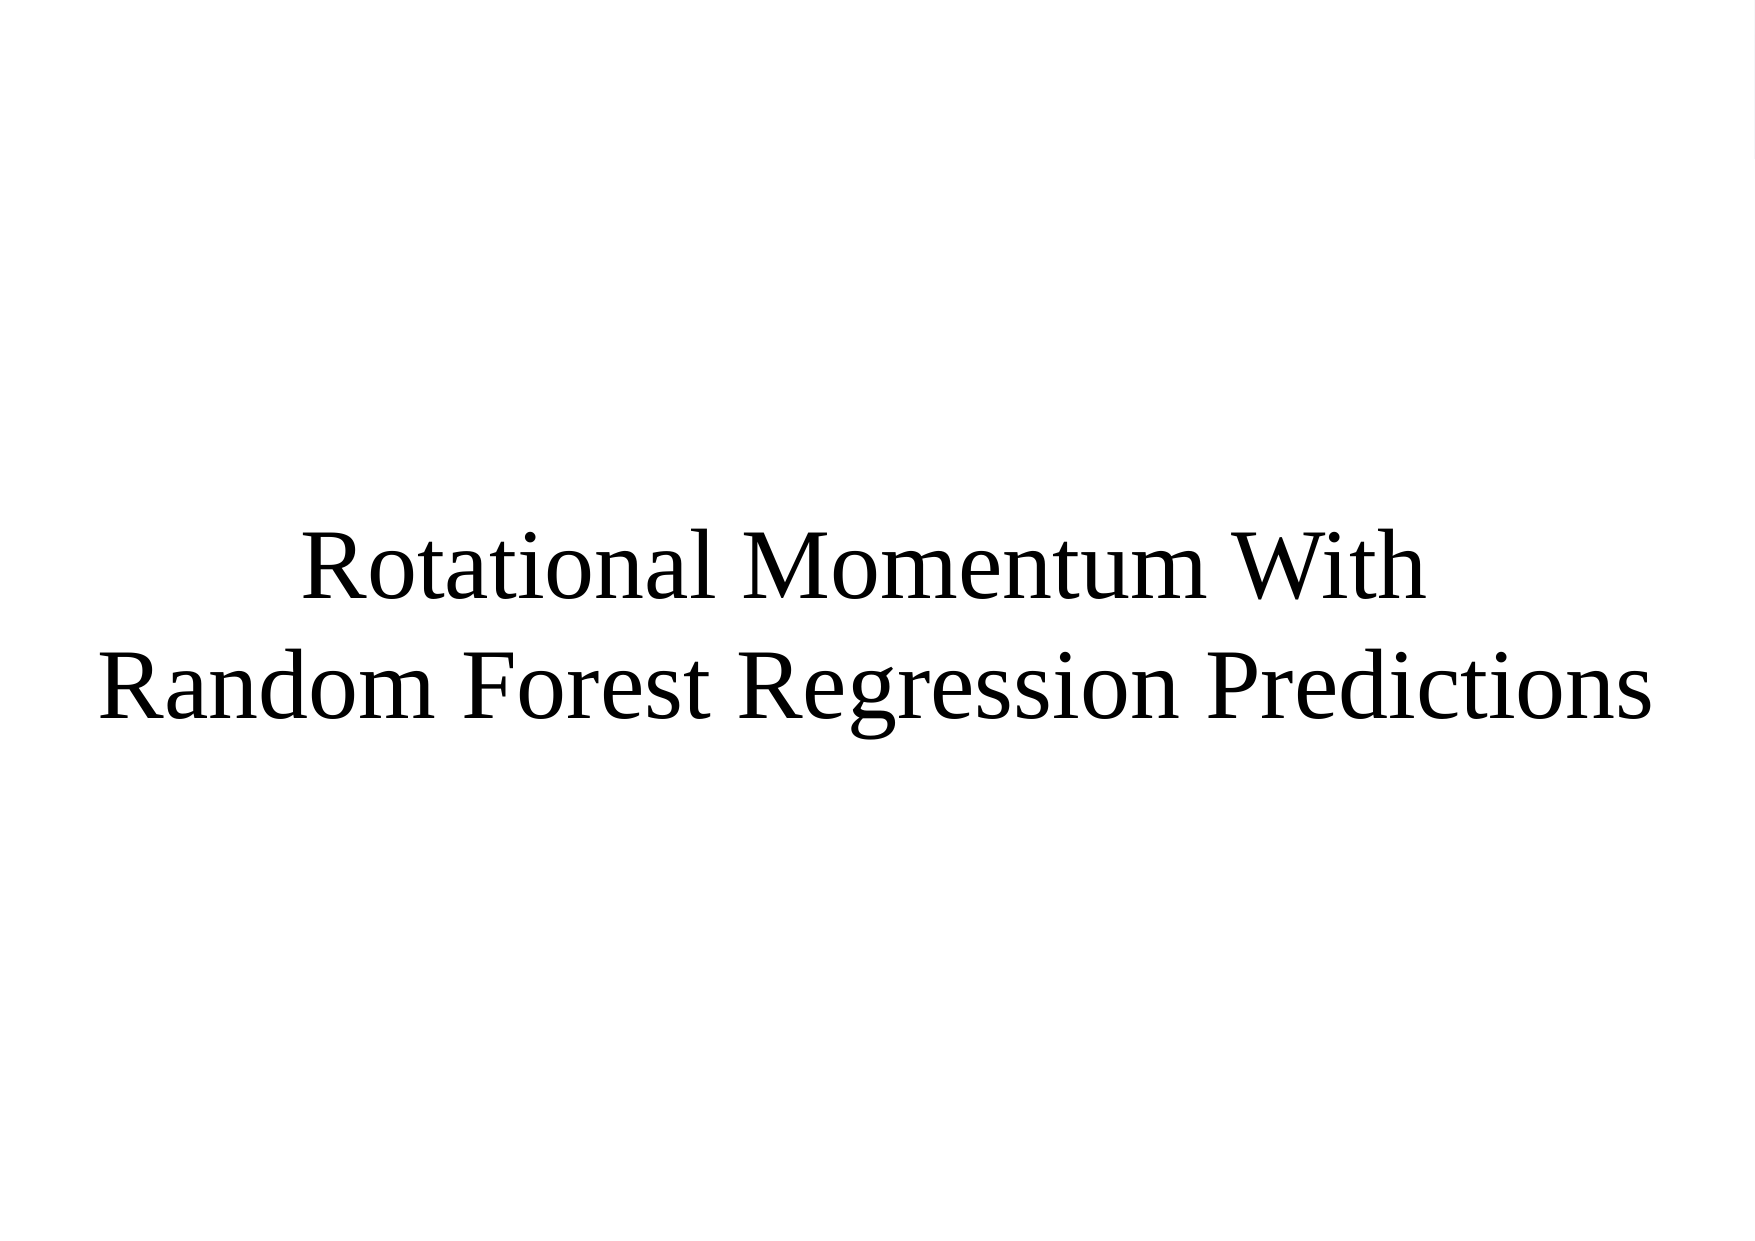

# Random Forest Regression

Rotational Momentum With
Random Forest Regression Predictions
31